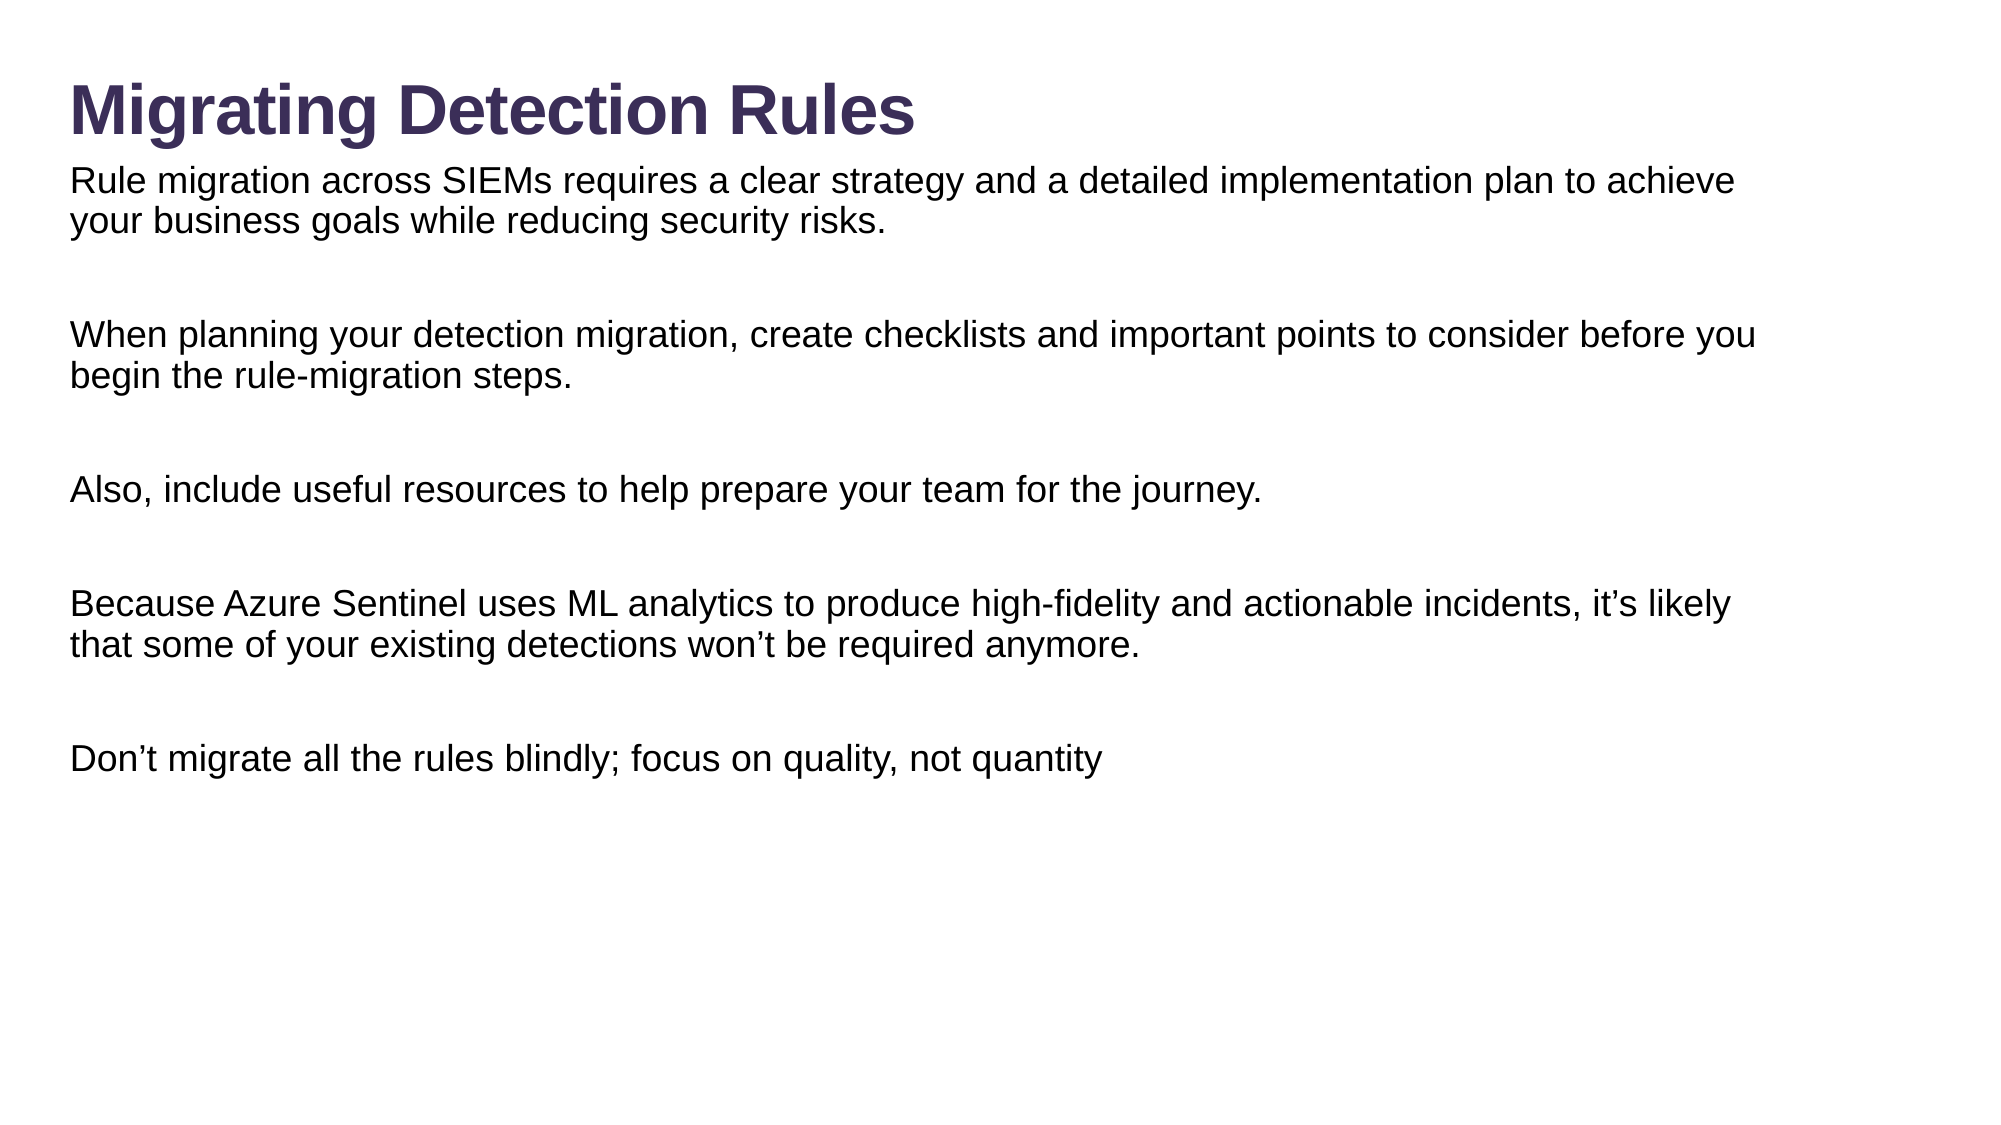

# Migrating Detection Rules
Rule migration across SIEMs requires a clear strategy and a detailed implementation plan to achieve your business goals while reducing security risks.

When planning your detection migration, create checklists and important points to consider before you begin the rule-migration steps.

Also, include useful resources to help prepare your team for the journey.

Because Azure Sentinel uses ML analytics to produce high-fidelity and actionable incidents, it’s likely that some of your existing detections won’t be required anymore.

Don’t migrate all the rules blindly; focus on quality, not quantity